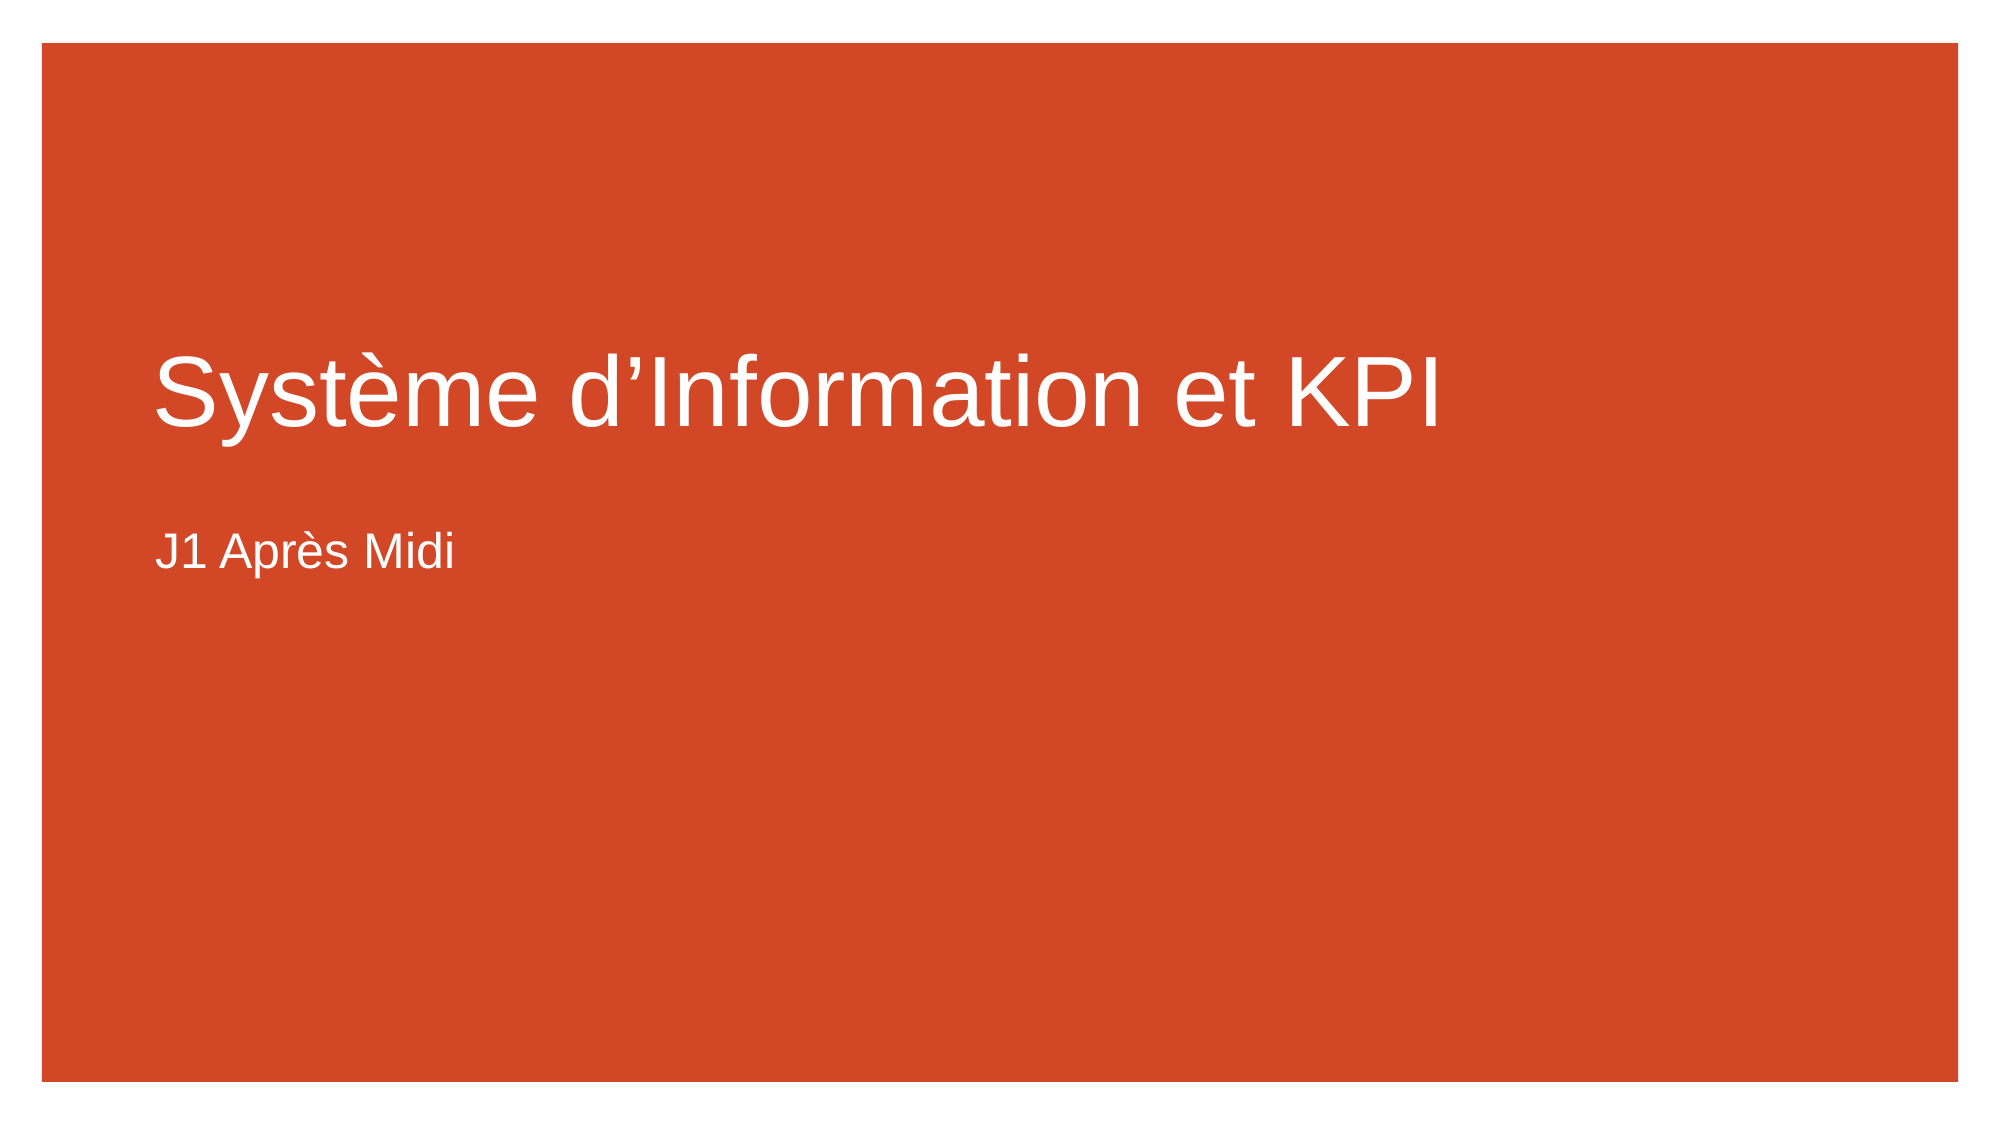

# Système d’Information et KPI
J1 Après Midi